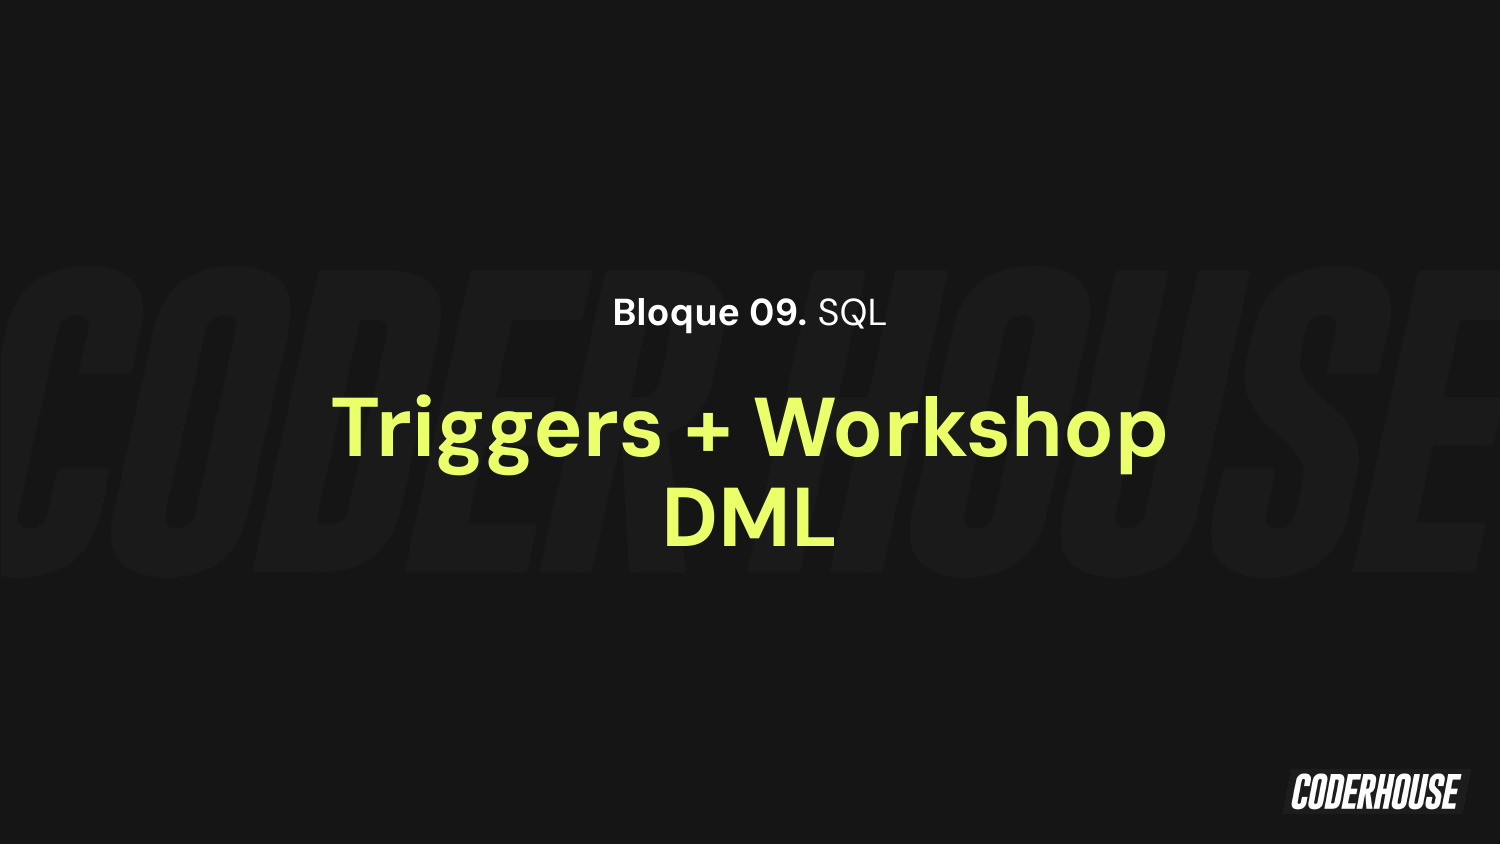

Bloque 09. SQL
Triggers + Workshop DML